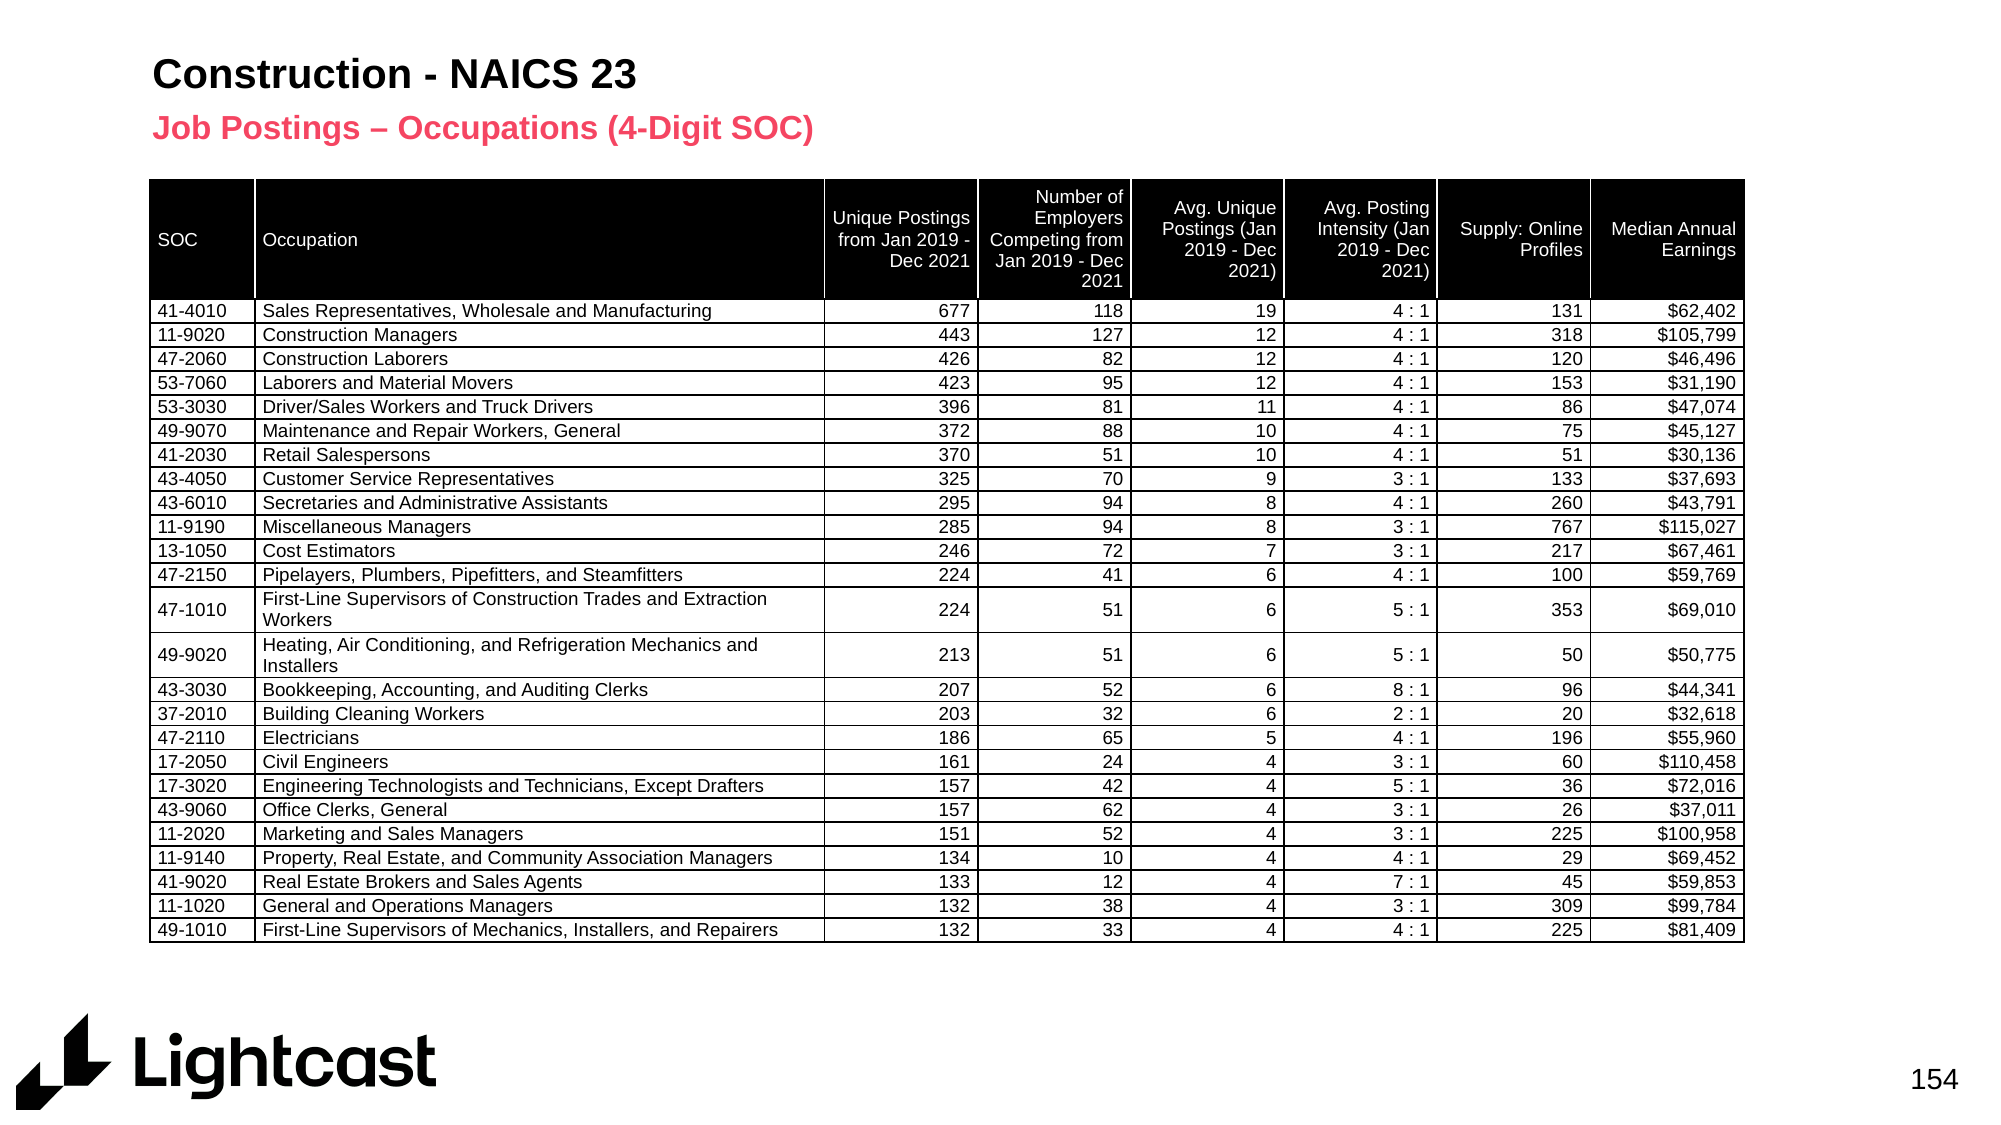

# Construction - NAICS 23
Job Postings – Occupations (4-Digit SOC)
| SOC | Occupation | Unique Postings from Jan 2019 - Dec 2021 | Number of Employers Competing from Jan 2019 - Dec 2021 | Avg. Unique Postings (Jan 2019 - Dec 2021) | Avg. Posting Intensity (Jan 2019 - Dec 2021) | Supply: Online Profiles | Median Annual Earnings |
| --- | --- | --- | --- | --- | --- | --- | --- |
| 41-4010 | Sales Representatives, Wholesale and Manufacturing | 677 | 118 | 19 | 4 : 1 | 131 | $62,402 |
| 11-9020 | Construction Managers | 443 | 127 | 12 | 4 : 1 | 318 | $105,799 |
| 47-2060 | Construction Laborers | 426 | 82 | 12 | 4 : 1 | 120 | $46,496 |
| 53-7060 | Laborers and Material Movers | 423 | 95 | 12 | 4 : 1 | 153 | $31,190 |
| 53-3030 | Driver/Sales Workers and Truck Drivers | 396 | 81 | 11 | 4 : 1 | 86 | $47,074 |
| 49-9070 | Maintenance and Repair Workers, General | 372 | 88 | 10 | 4 : 1 | 75 | $45,127 |
| 41-2030 | Retail Salespersons | 370 | 51 | 10 | 4 : 1 | 51 | $30,136 |
| 43-4050 | Customer Service Representatives | 325 | 70 | 9 | 3 : 1 | 133 | $37,693 |
| 43-6010 | Secretaries and Administrative Assistants | 295 | 94 | 8 | 4 : 1 | 260 | $43,791 |
| 11-9190 | Miscellaneous Managers | 285 | 94 | 8 | 3 : 1 | 767 | $115,027 |
| 13-1050 | Cost Estimators | 246 | 72 | 7 | 3 : 1 | 217 | $67,461 |
| 47-2150 | Pipelayers, Plumbers, Pipefitters, and Steamfitters | 224 | 41 | 6 | 4 : 1 | 100 | $59,769 |
| 47-1010 | First-Line Supervisors of Construction Trades and Extraction Workers | 224 | 51 | 6 | 5 : 1 | 353 | $69,010 |
| 49-9020 | Heating, Air Conditioning, and Refrigeration Mechanics and Installers | 213 | 51 | 6 | 5 : 1 | 50 | $50,775 |
| 43-3030 | Bookkeeping, Accounting, and Auditing Clerks | 207 | 52 | 6 | 8 : 1 | 96 | $44,341 |
| 37-2010 | Building Cleaning Workers | 203 | 32 | 6 | 2 : 1 | 20 | $32,618 |
| 47-2110 | Electricians | 186 | 65 | 5 | 4 : 1 | 196 | $55,960 |
| 17-2050 | Civil Engineers | 161 | 24 | 4 | 3 : 1 | 60 | $110,458 |
| 17-3020 | Engineering Technologists and Technicians, Except Drafters | 157 | 42 | 4 | 5 : 1 | 36 | $72,016 |
| 43-9060 | Office Clerks, General | 157 | 62 | 4 | 3 : 1 | 26 | $37,011 |
| 11-2020 | Marketing and Sales Managers | 151 | 52 | 4 | 3 : 1 | 225 | $100,958 |
| 11-9140 | Property, Real Estate, and Community Association Managers | 134 | 10 | 4 | 4 : 1 | 29 | $69,452 |
| 41-9020 | Real Estate Brokers and Sales Agents | 133 | 12 | 4 | 7 : 1 | 45 | $59,853 |
| 11-1020 | General and Operations Managers | 132 | 38 | 4 | 3 : 1 | 309 | $99,784 |
| 49-1010 | First-Line Supervisors of Mechanics, Installers, and Repairers | 132 | 33 | 4 | 4 : 1 | 225 | $81,409 |